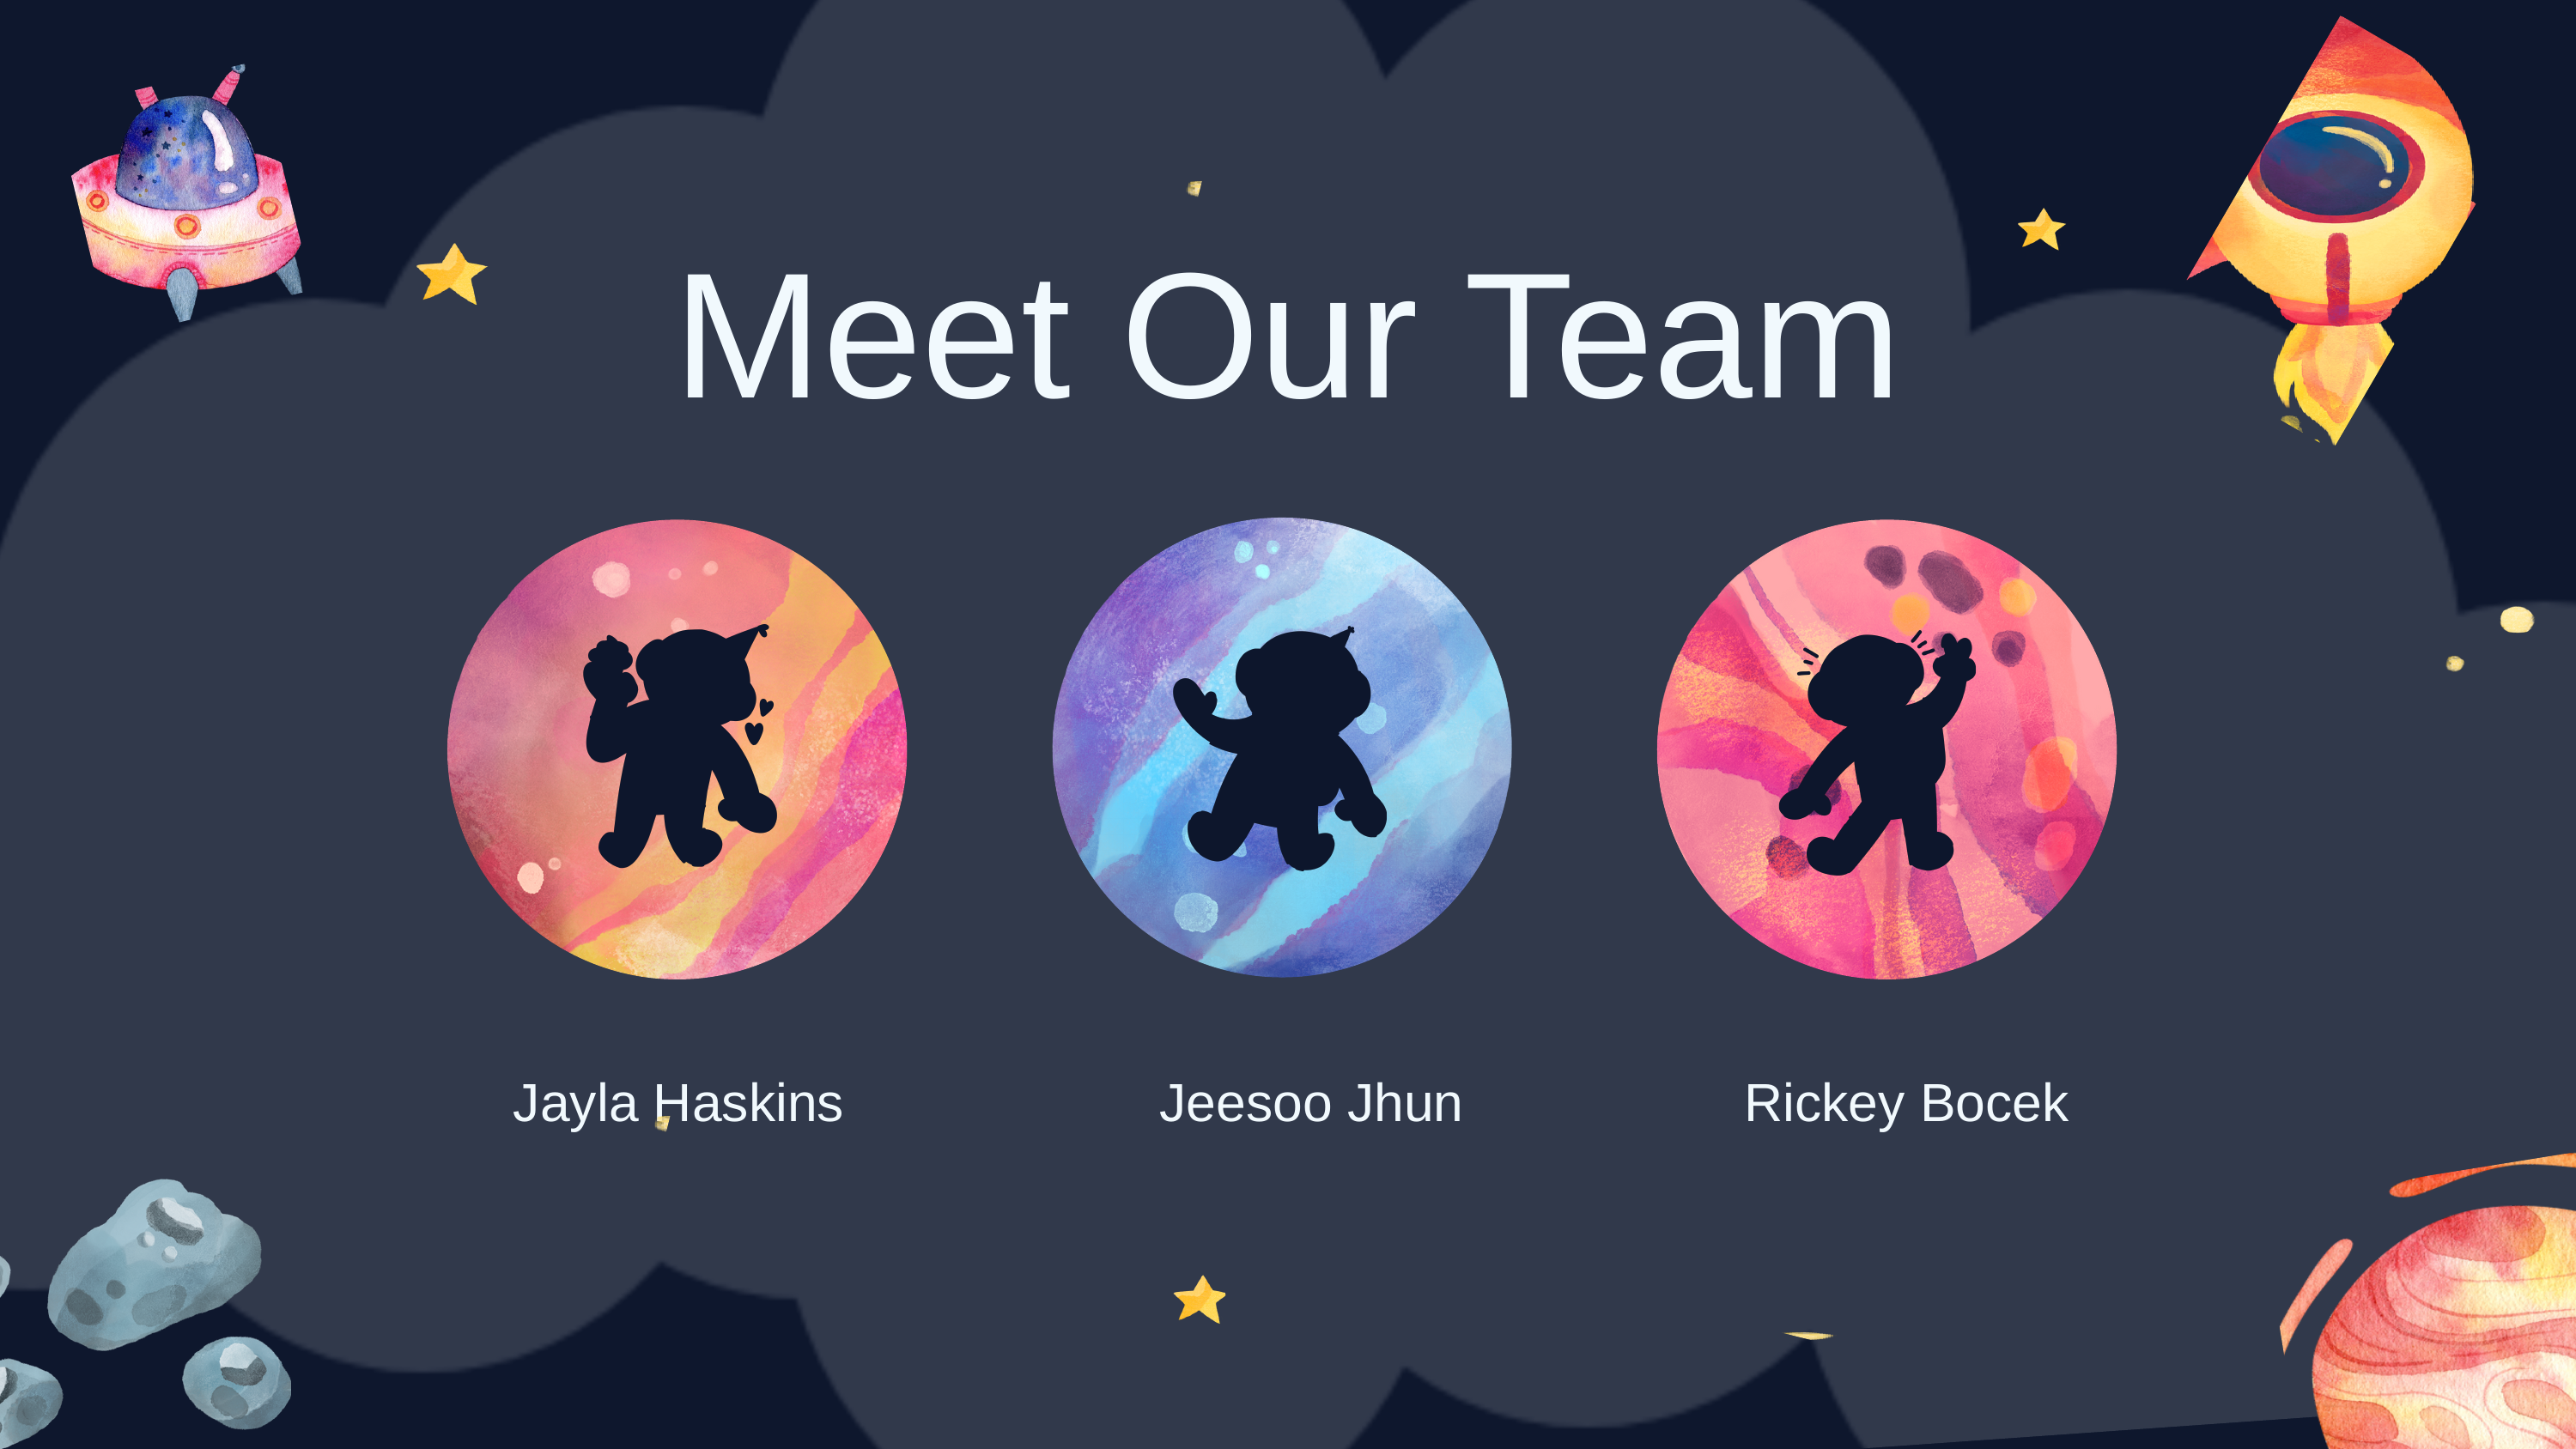

Meet Our Team

Jayla Haskins
Jeesoo Jhun
Rickey Bocek